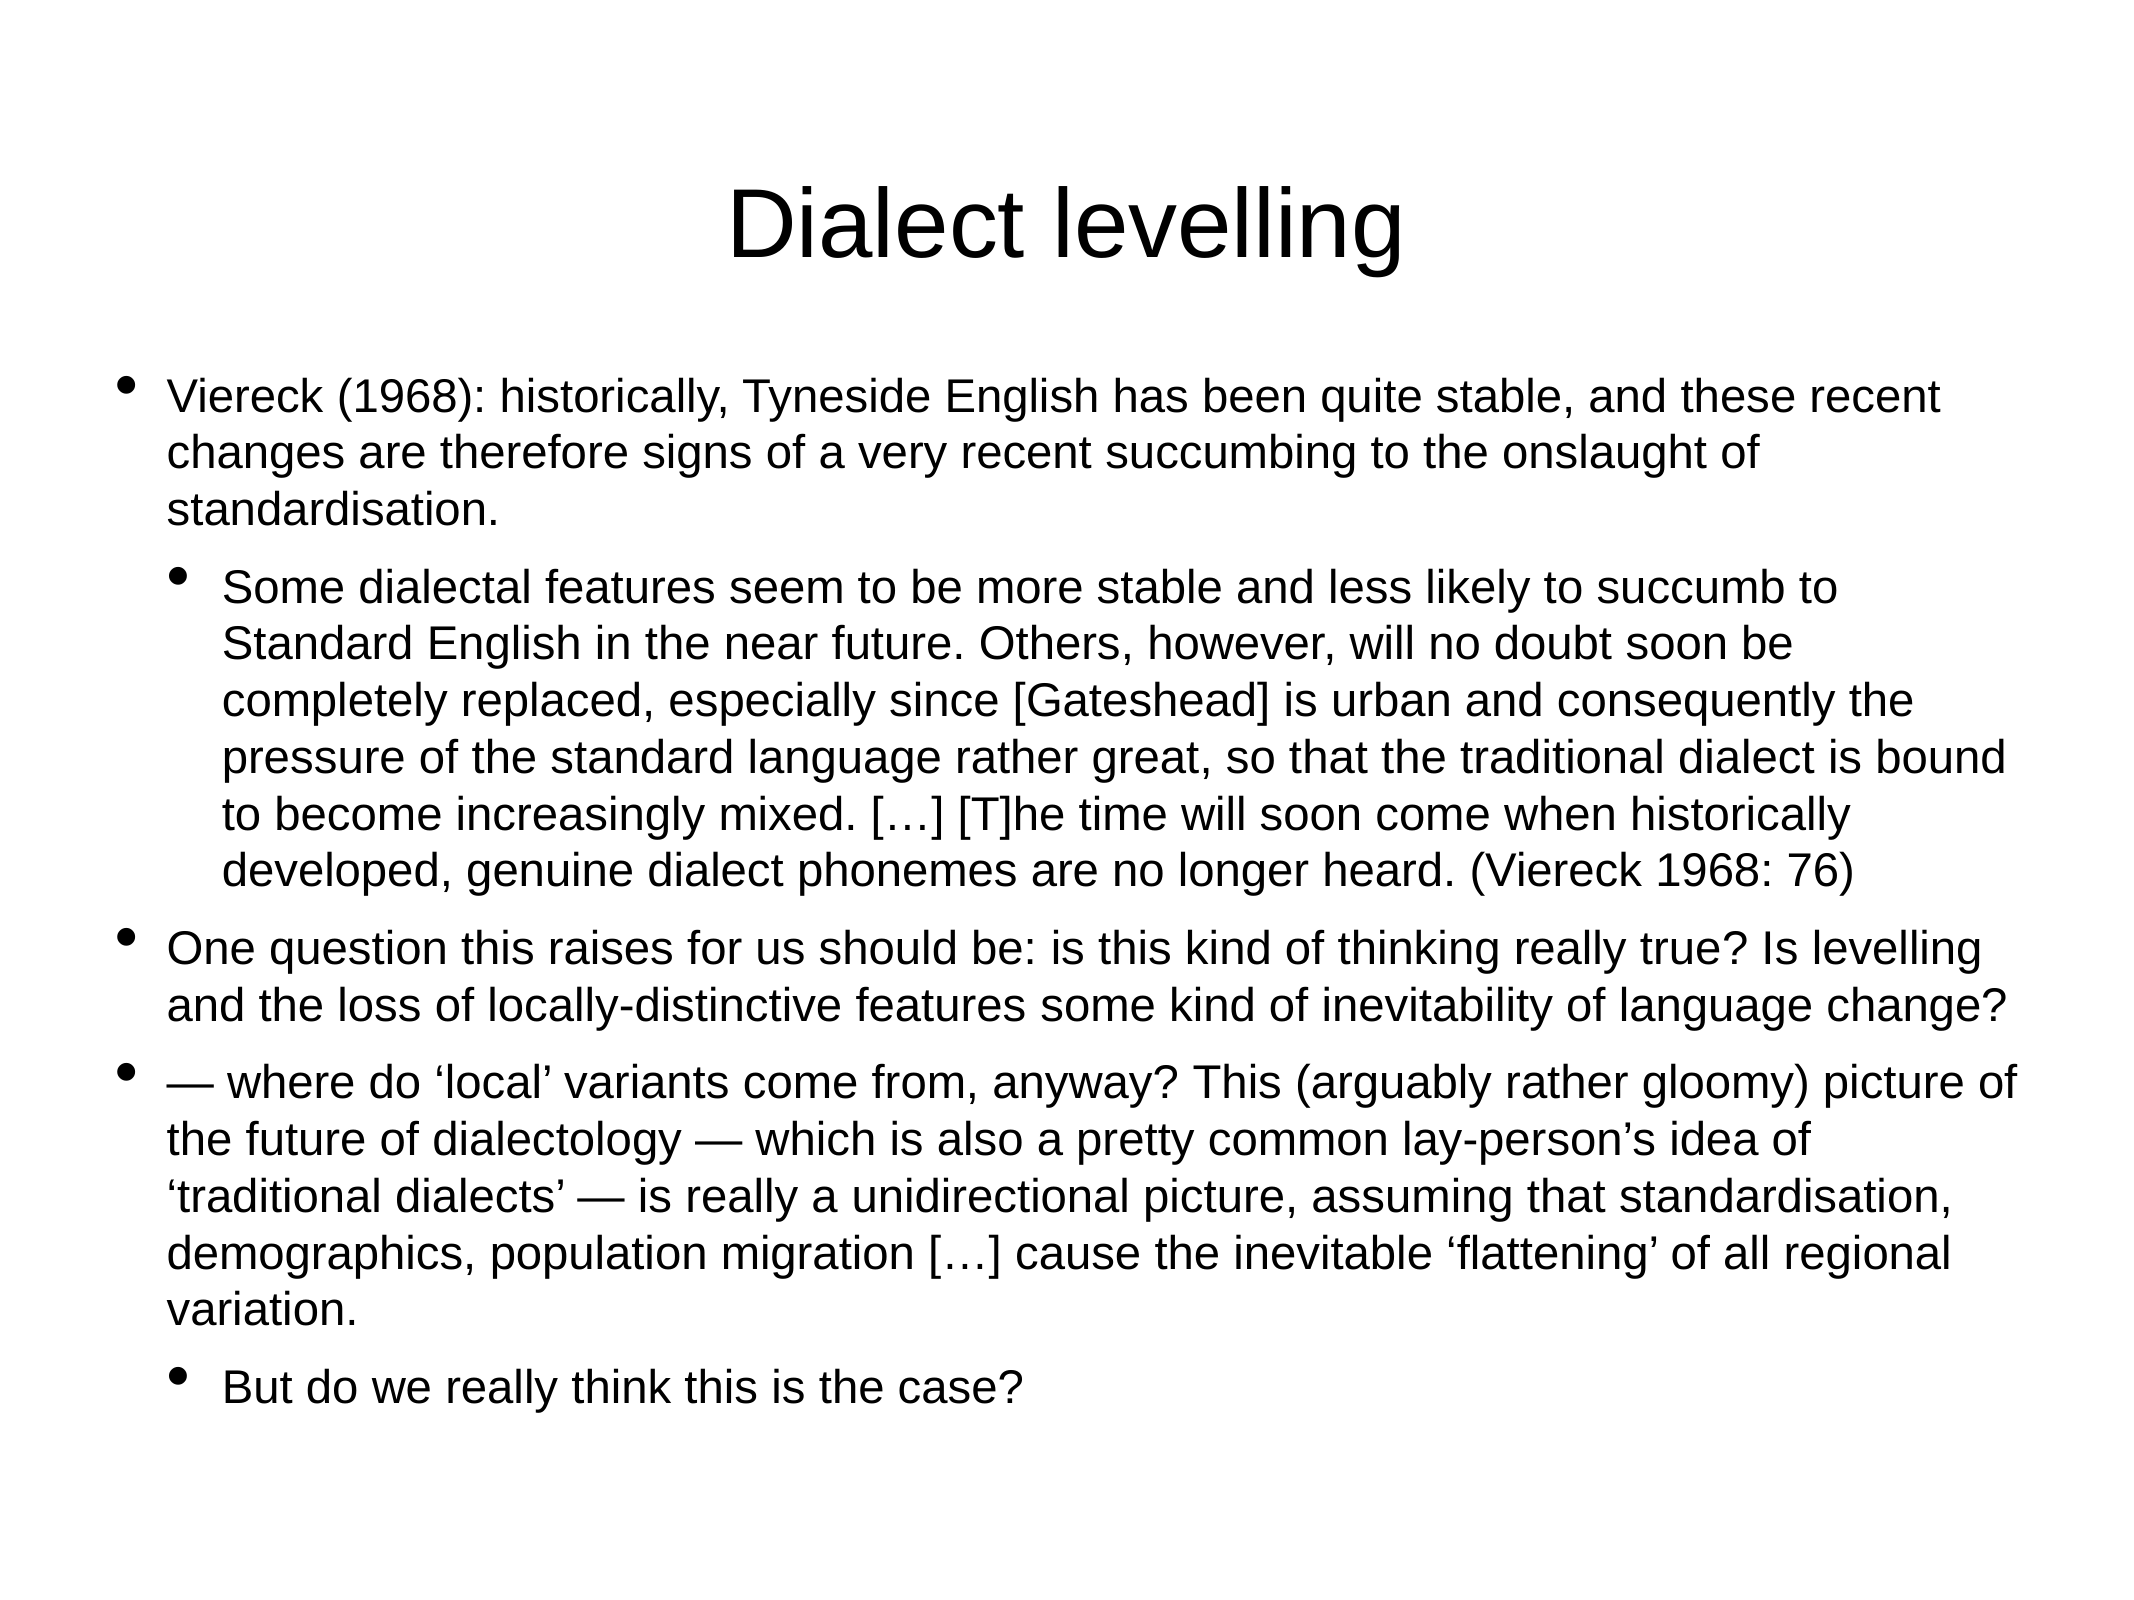

# Dialect levelling
Viereck (1968): historically, Tyneside English has been quite stable, and these recent changes are therefore signs of a very recent succumbing to the onslaught of standardisation.
Some dialectal features seem to be more stable and less likely to succumb to Standard English in the near future. Others, however, will no doubt soon be completely replaced, especially since [Gateshead] is urban and consequently the pressure of the standard language rather great, so that the traditional dialect is bound to become increasingly mixed. […] [T]he time will soon come when historically developed, genuine dialect phonemes are no longer heard. (Viereck 1968: 76)
One question this raises for us should be: is this kind of thinking really true? Is levelling and the loss of locally-distinctive features some kind of inevitability of language change?
— where do ‘local’ variants come from, anyway? This (arguably rather gloomy) picture of the future of dialectology — which is also a pretty common lay-person’s idea of ‘traditional dialects’ — is really a unidirectional picture, assuming that standardisation, demographics, population migration […] cause the inevitable ‘flattening’ of all regional variation.
But do we really think this is the case?